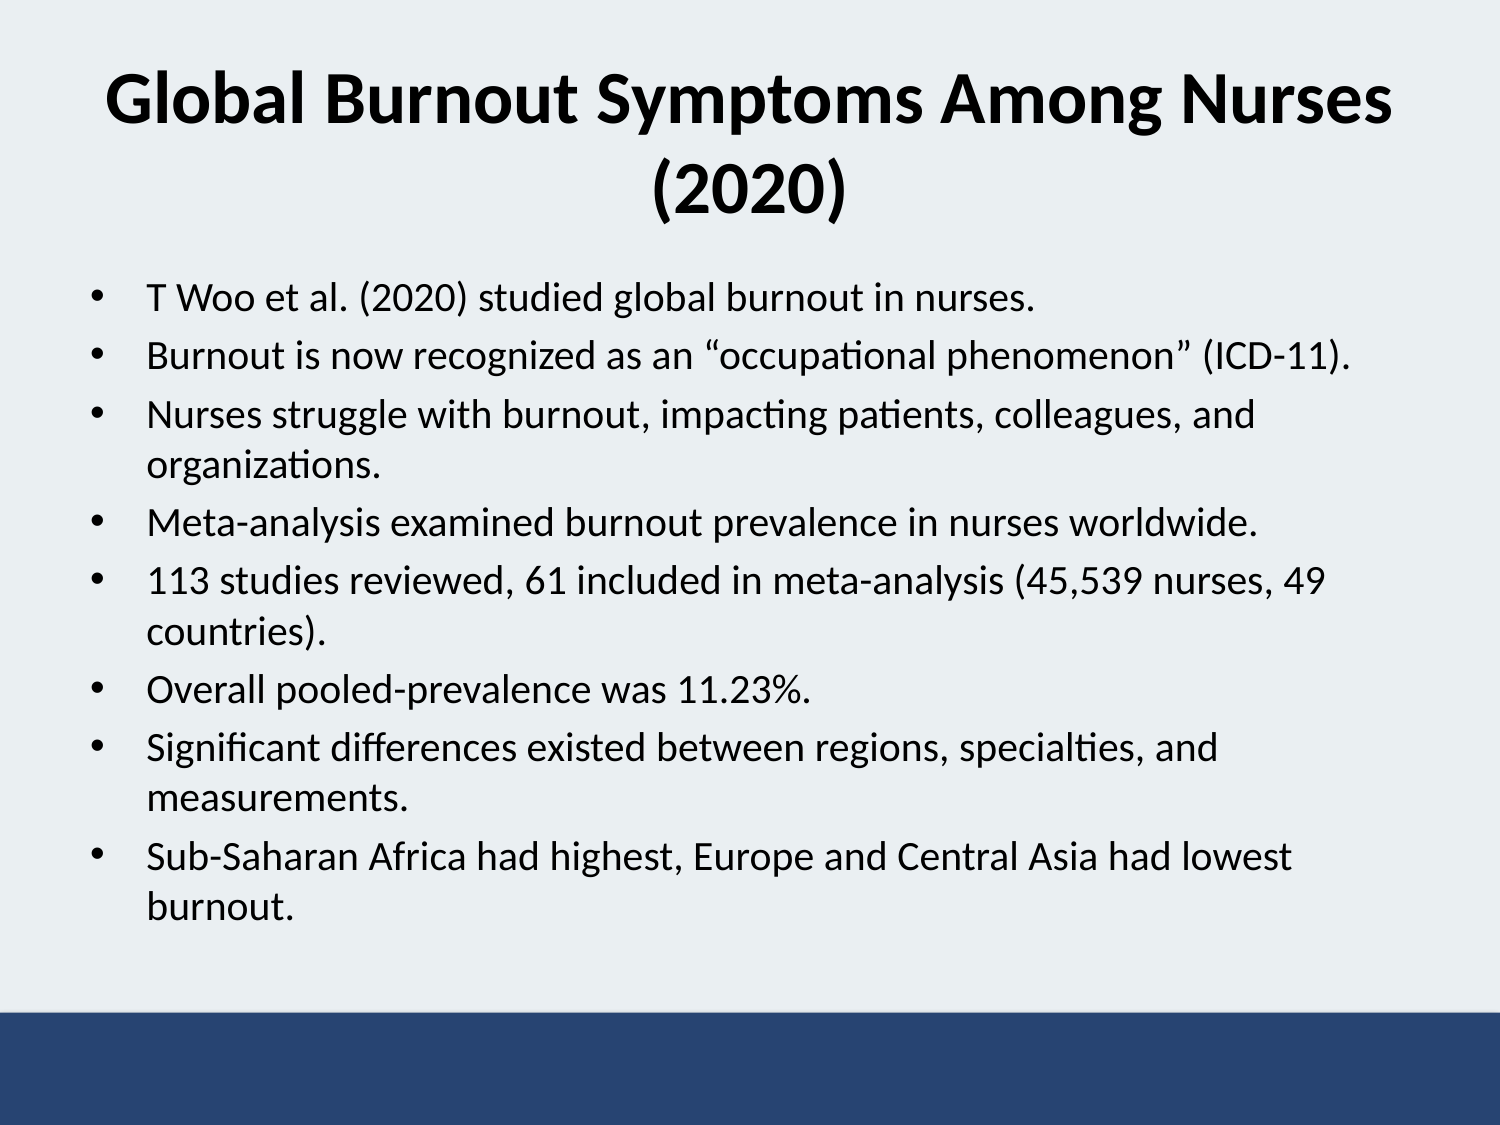

# Global Burnout Symptoms Among Nurses (2020)
T Woo et al. (2020) studied global burnout in nurses.
Burnout is now recognized as an “occupational phenomenon” (ICD-11).
Nurses struggle with burnout, impacting patients, colleagues, and organizations.
Meta-analysis examined burnout prevalence in nurses worldwide.
113 studies reviewed, 61 included in meta-analysis (45,539 nurses, 49 countries).
Overall pooled-prevalence was 11.23%.
Significant differences existed between regions, specialties, and measurements.
Sub-Saharan Africa had highest, Europe and Central Asia had lowest burnout.